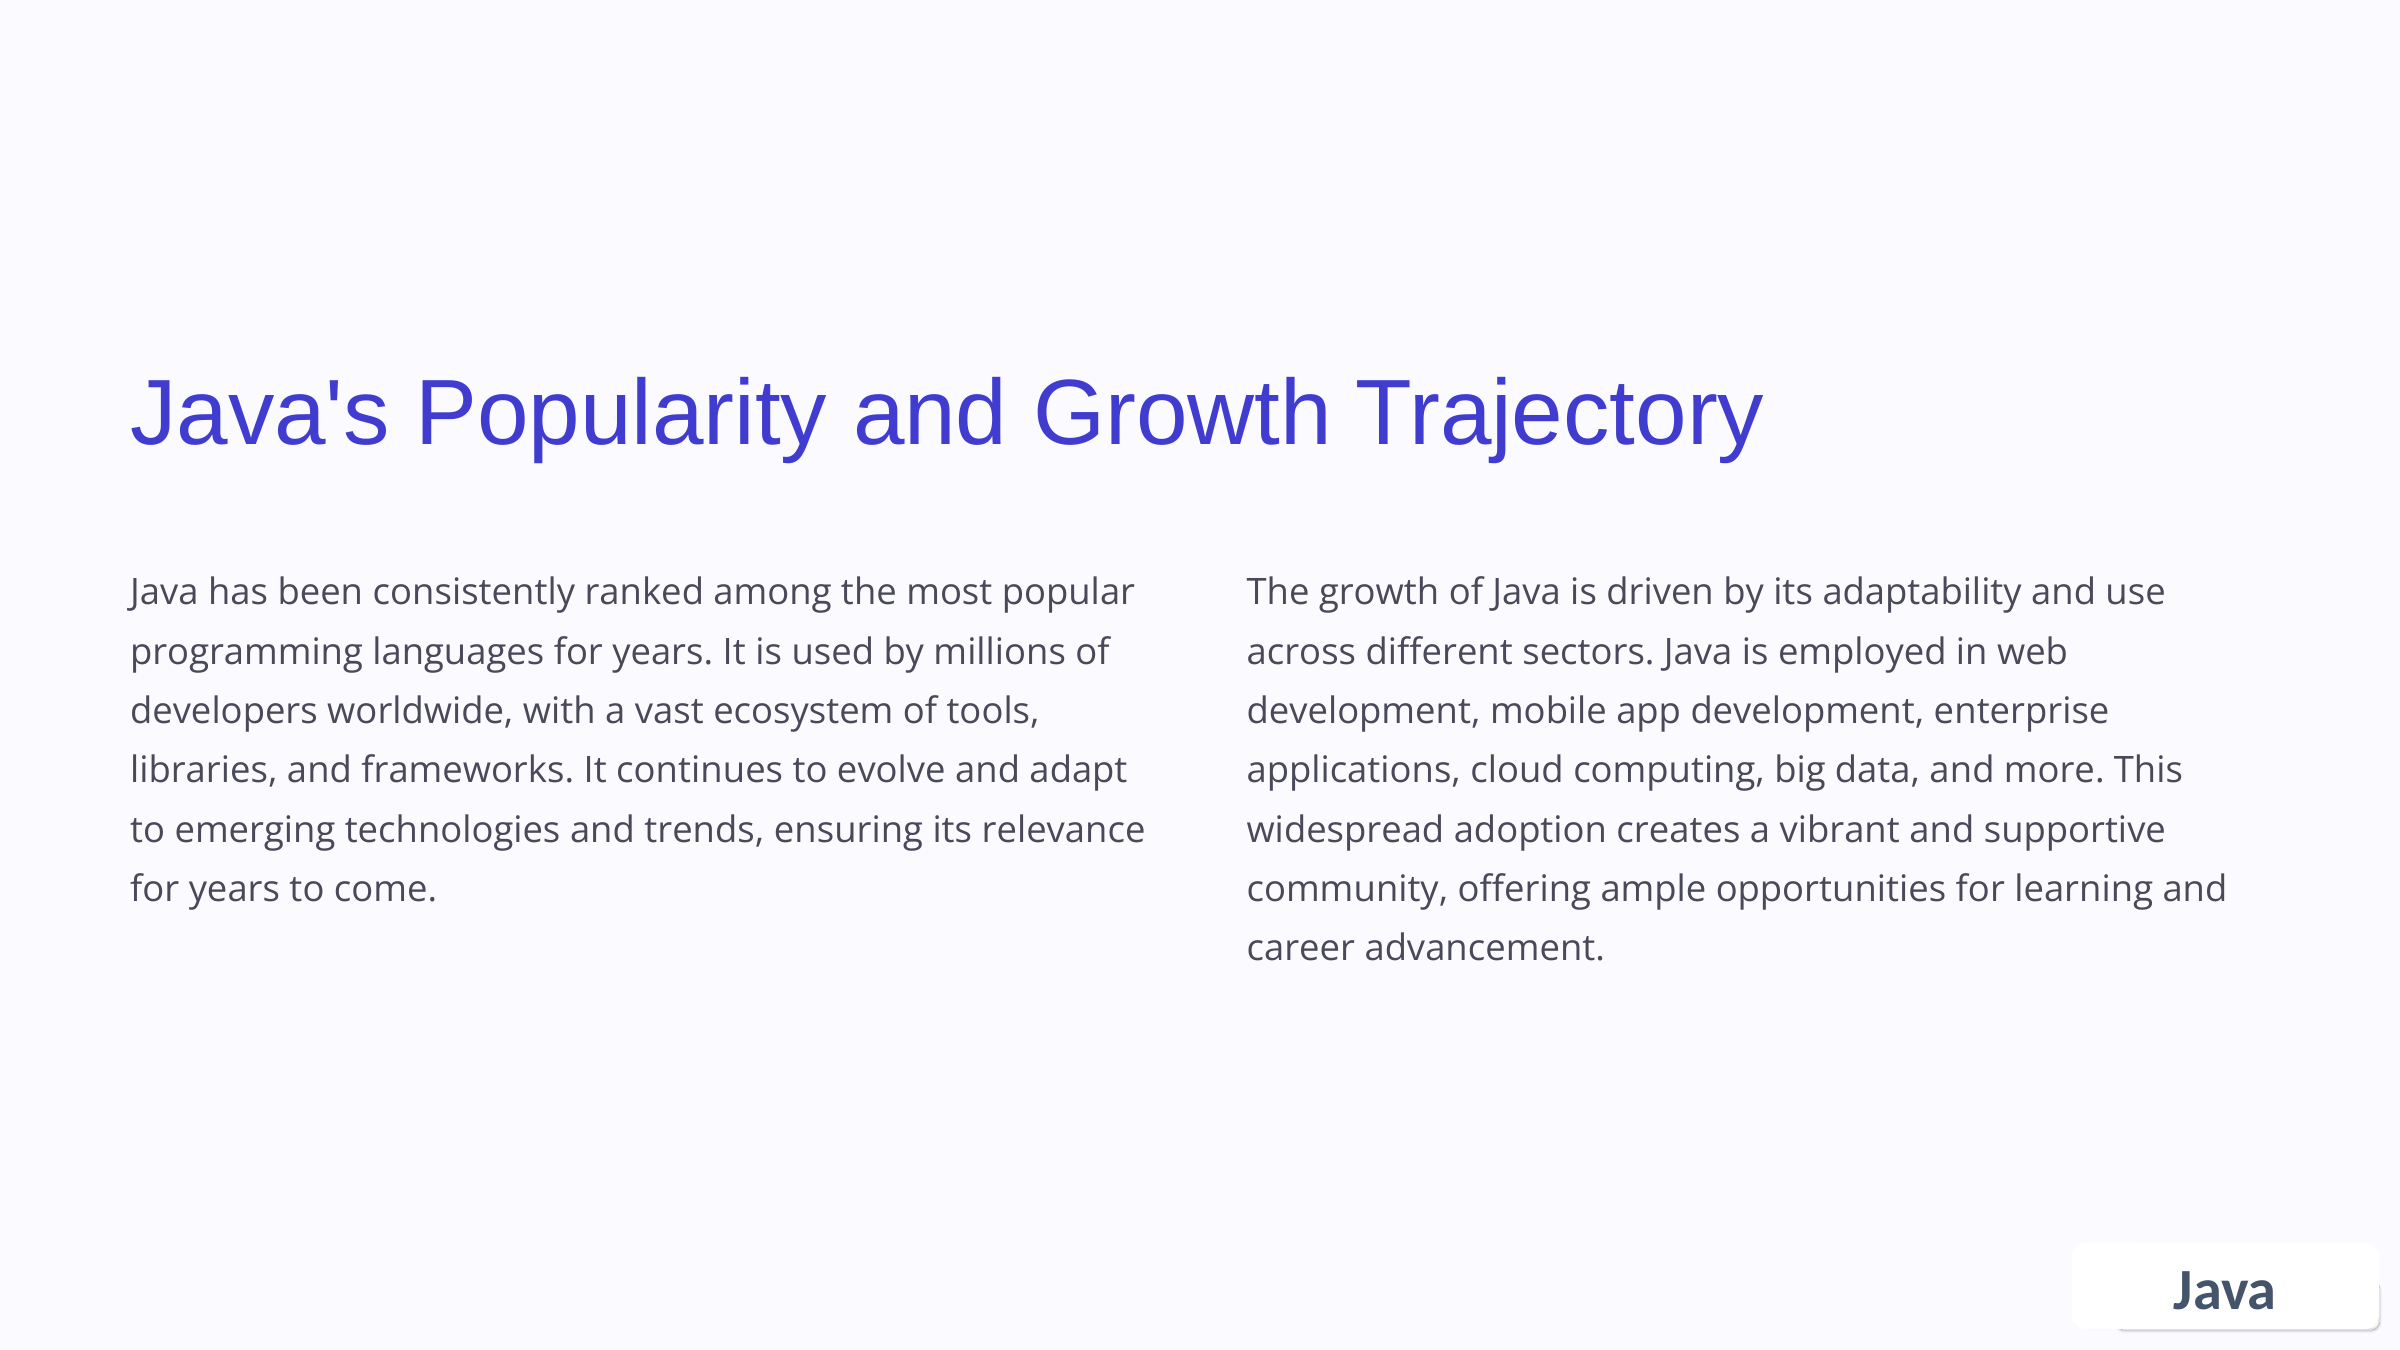

Java's Popularity and Growth Trajectory
Java has been consistently ranked among the most popular programming languages for years. It is used by millions of developers worldwide, with a vast ecosystem of tools, libraries, and frameworks. It continues to evolve and adapt to emerging technologies and trends, ensuring its relevance for years to come.
The growth of Java is driven by its adaptability and use across different sectors. Java is employed in web development, mobile app development, enterprise applications, cloud computing, big data, and more. This widespread adoption creates a vibrant and supportive community, offering ample opportunities for learning and career advancement.
Java